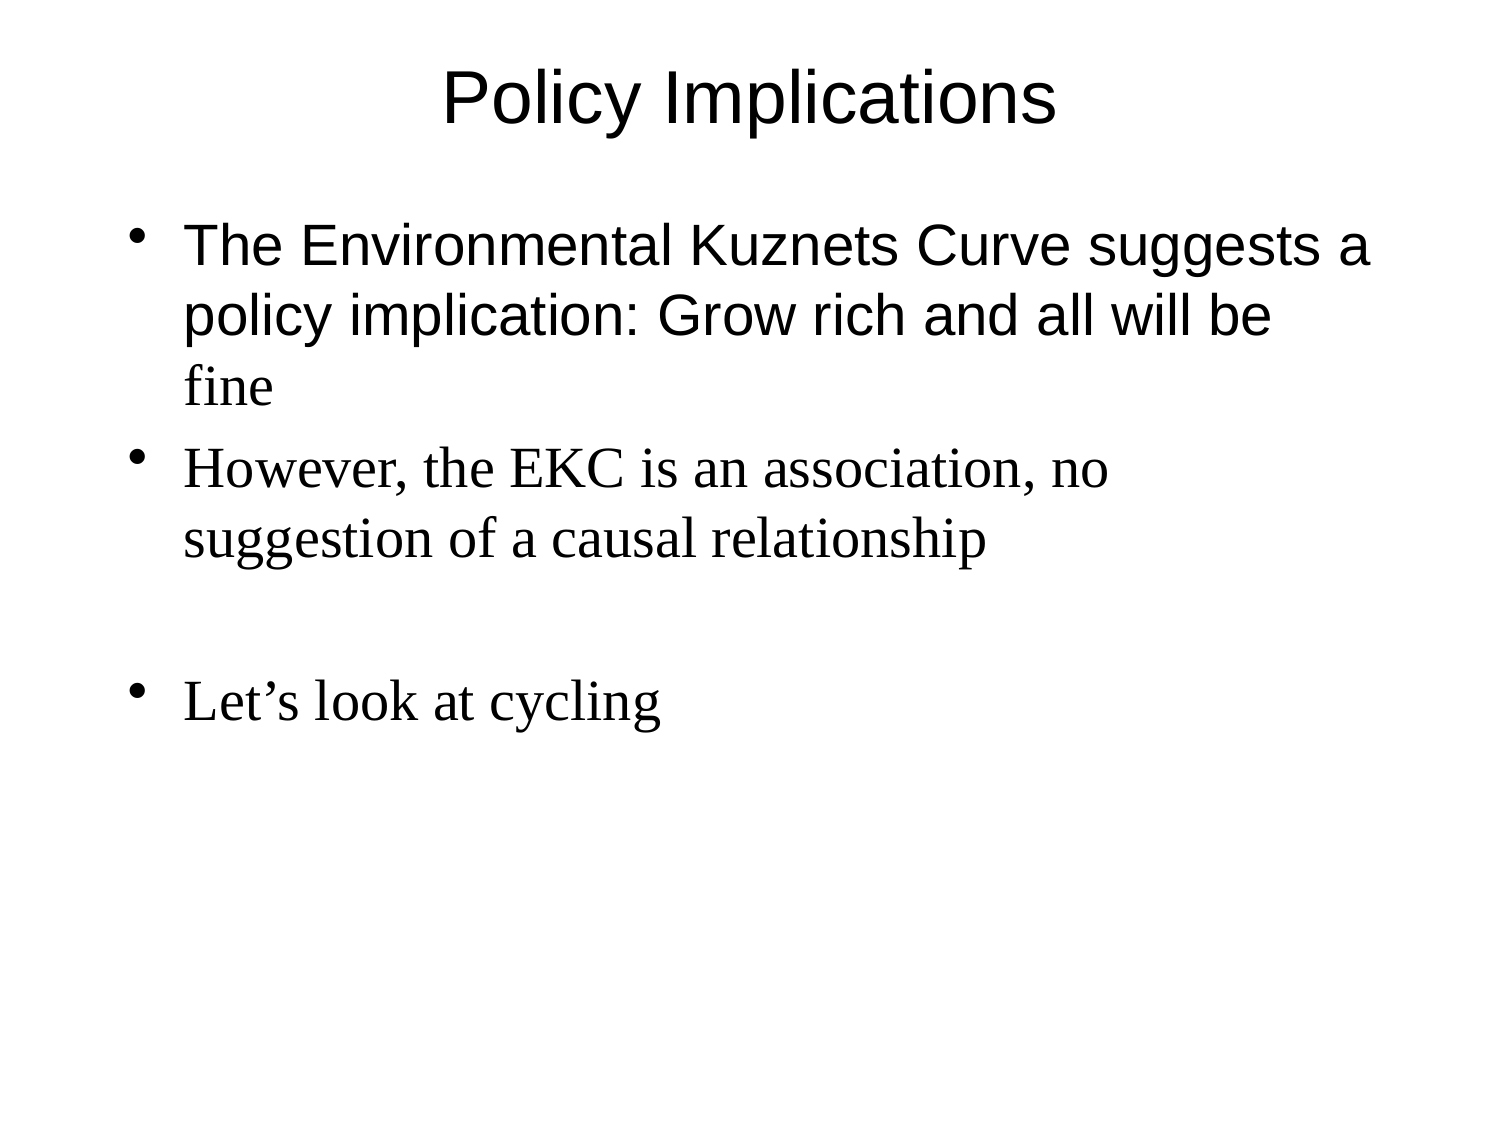

# Policy Implications
The Environmental Kuznets Curve suggests a policy implication: Grow rich and all will be fine
However, the EKC is an association, no suggestion of a causal relationship

Let’s look at cycling